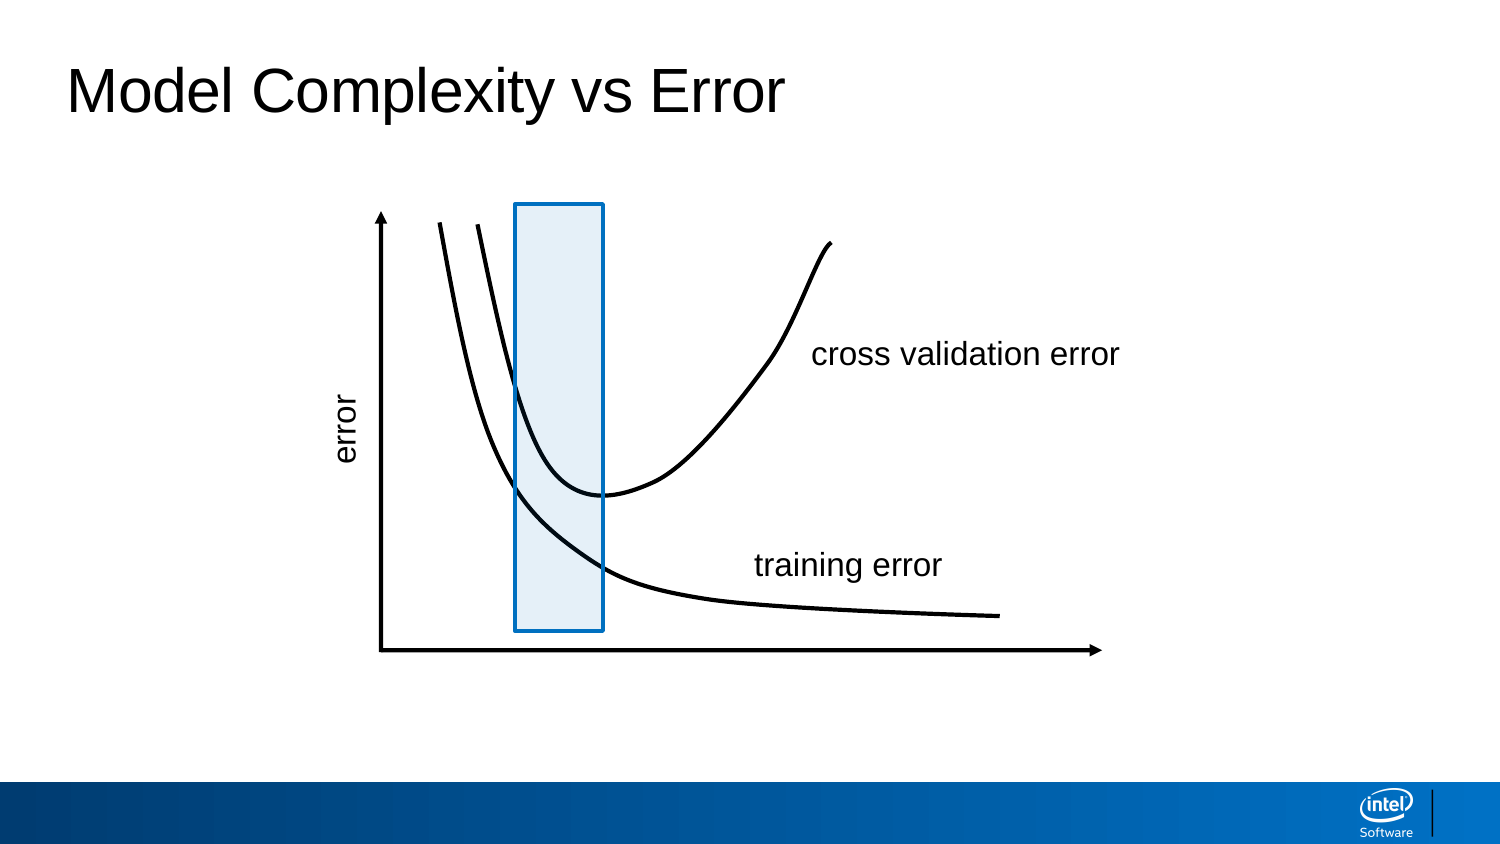

Model Complexity vs Error

cross validation error
error

training error